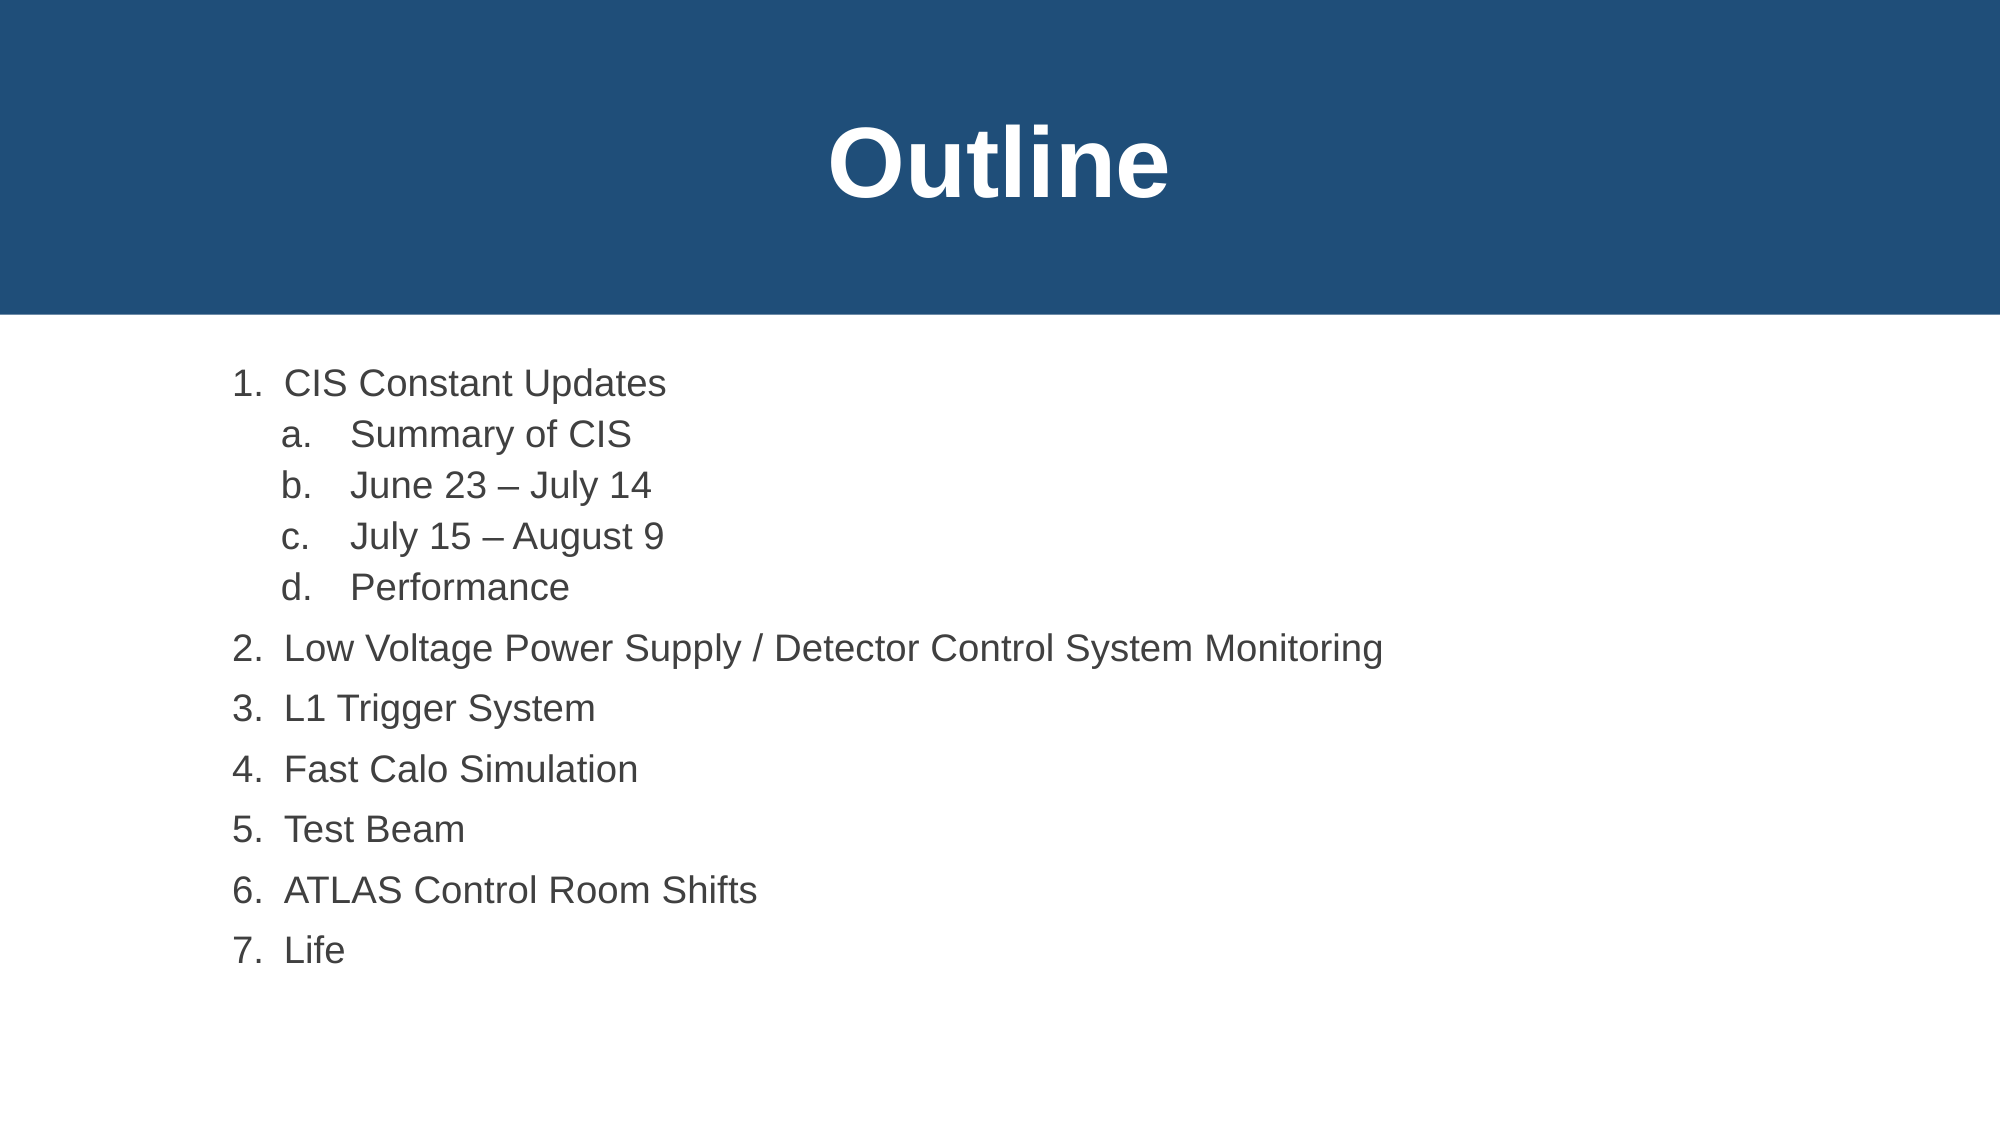

Outline

CIS Constant Updates
Summary of CIS
June 23 – July 14
July 15 – August 9
Performance
Low Voltage Power Supply / Detector Control System Monitoring
L1 Trigger System
Fast Calo Simulation
Test Beam
ATLAS Control Room Shifts
Life